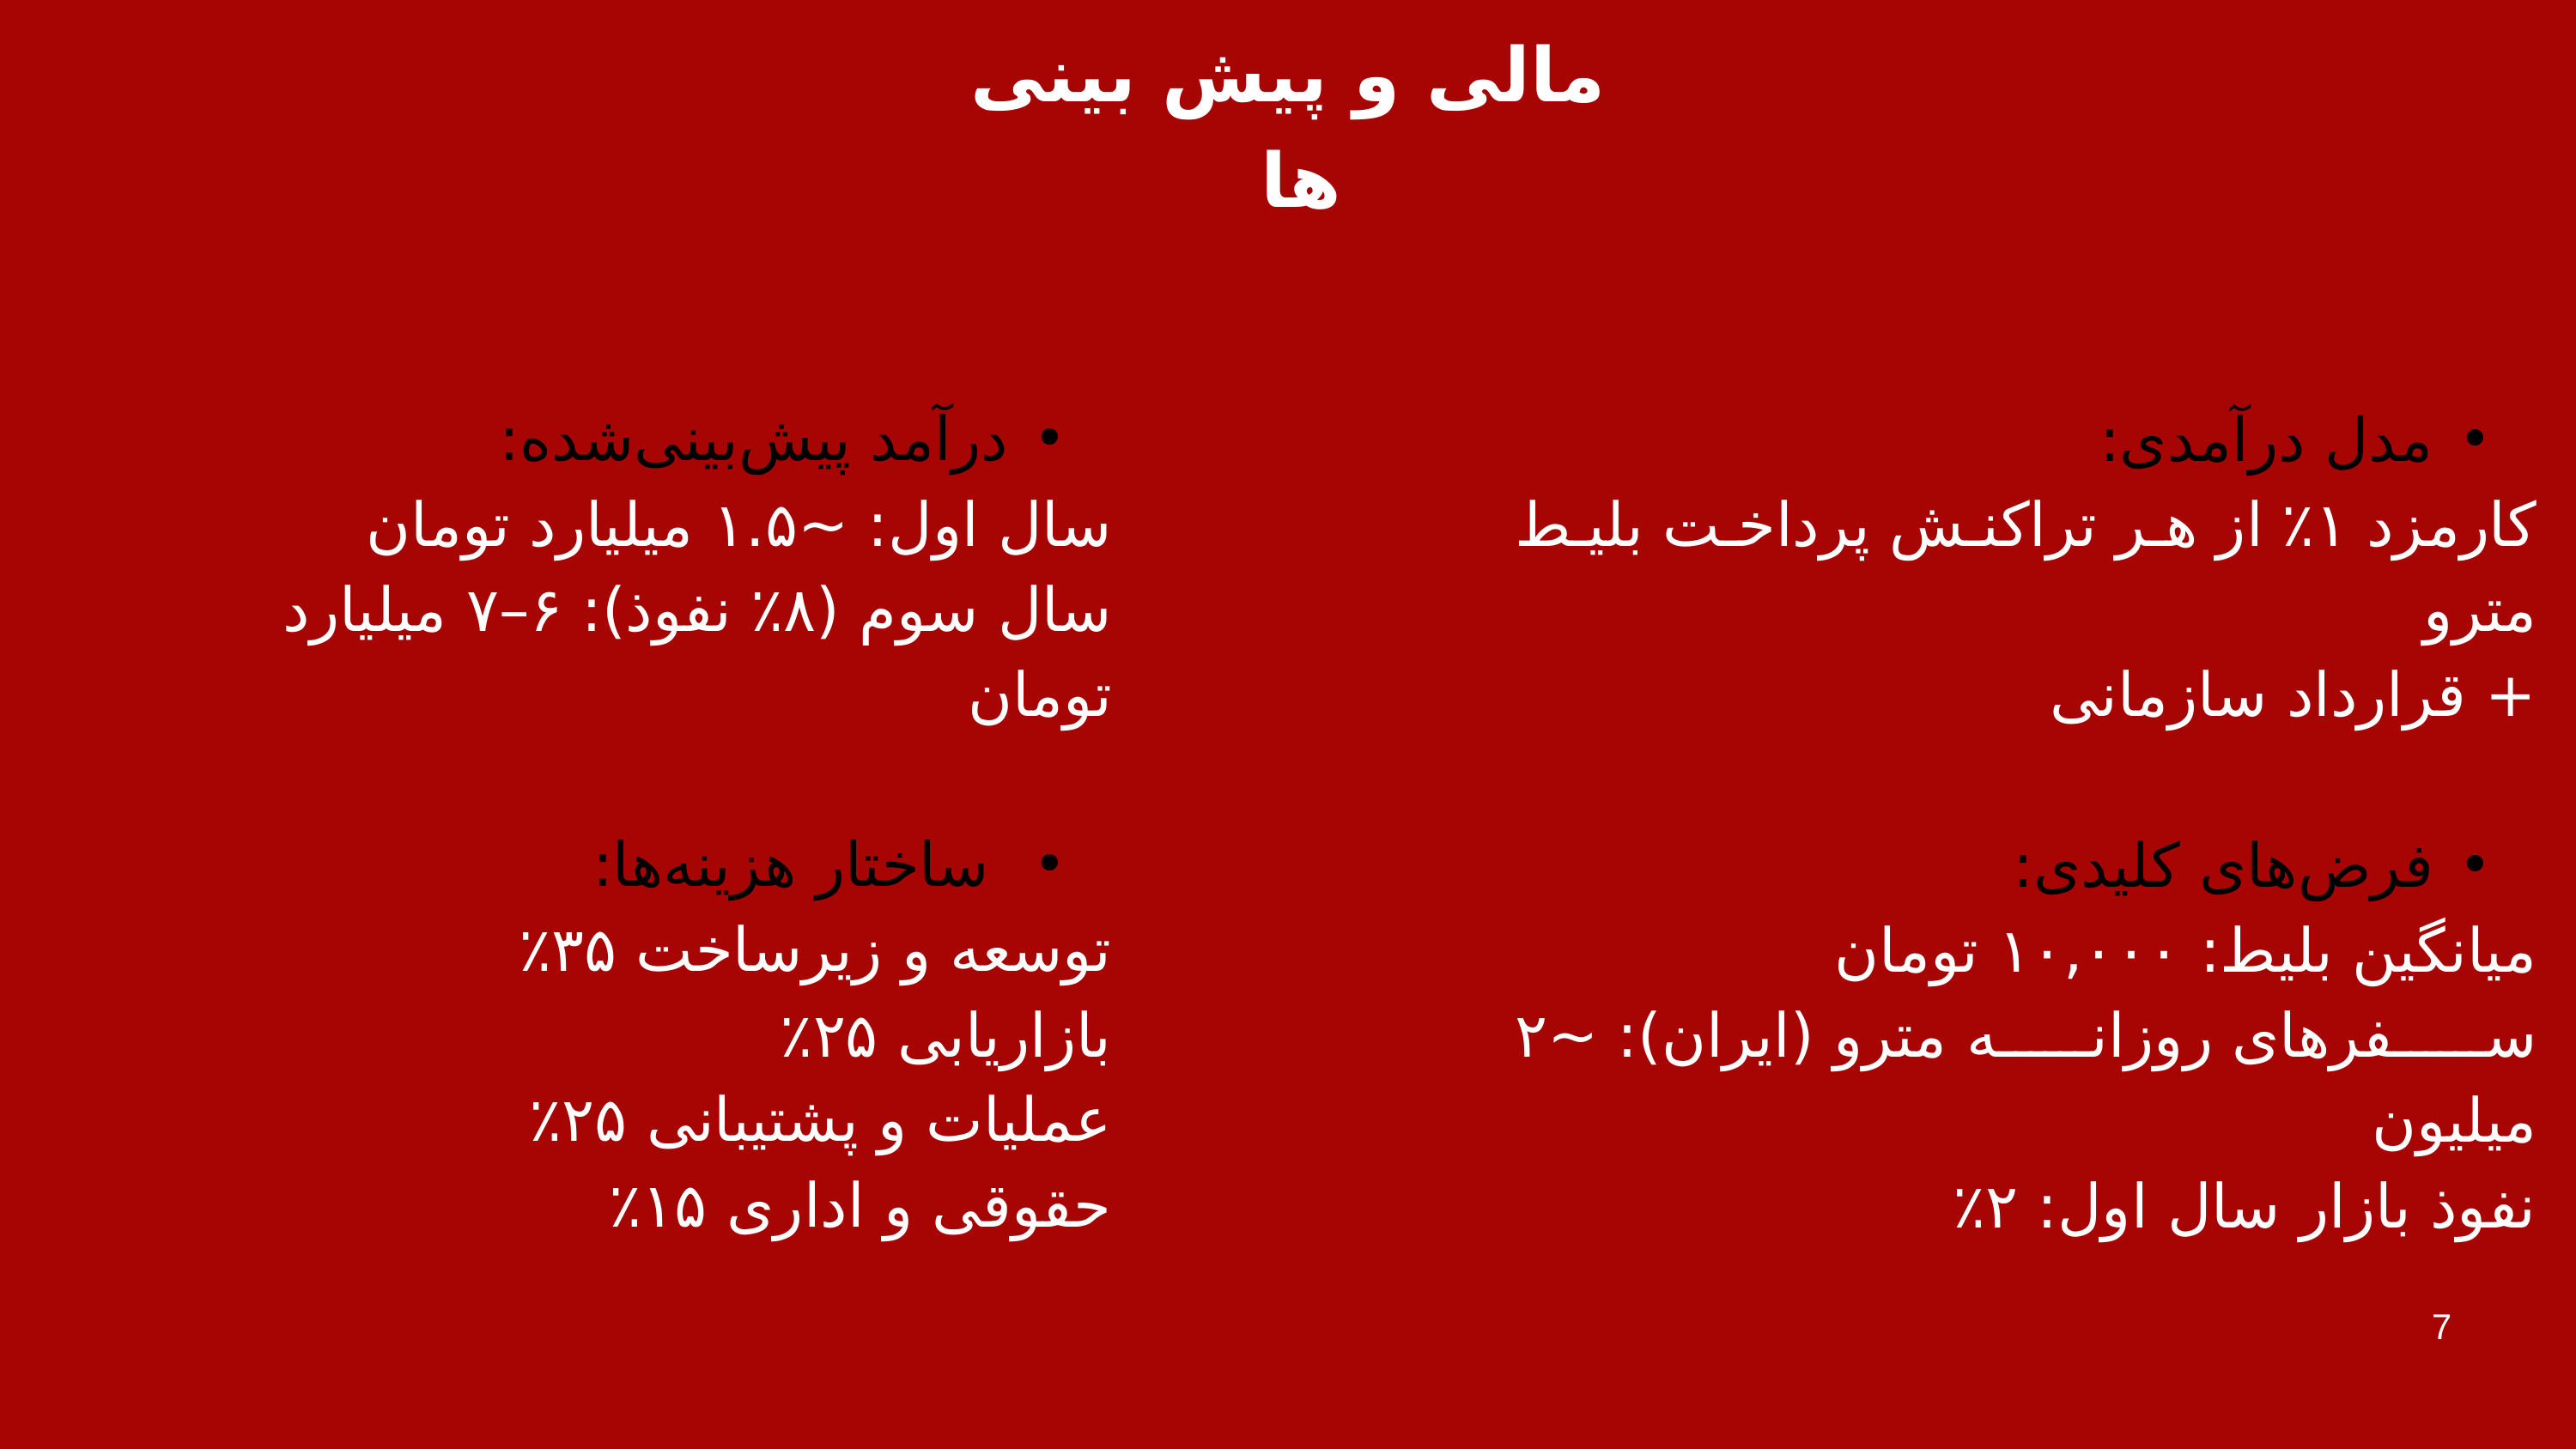

مالی و پیش بینی ها

مدل درآمدی:
کارمزد ۱٪ از هر تراکنش پرداخت بلیط مترو
+ قرارداد سازمانی

فرض‌های کلیدی:
میانگین بلیط: ۱۰,۰۰۰ تومان
سفرهای روزانه مترو (ایران): ~۲ میلیون
نفوذ بازار سال اول: ۲٪

درآمد پیش‌بینی‌شده:
سال اول: ~۱.۵ میلیارد تومان
سال سوم (۸٪ نفوذ): ۶–۷ میلیارد تومان

 ساختار هزینه‌ها:
توسعه و زیرساخت ۳۵٪
بازاریابی ۲۵٪
عملیات و پشتیبانی ۲۵٪
حقوقی و اداری ۱۵٪
7